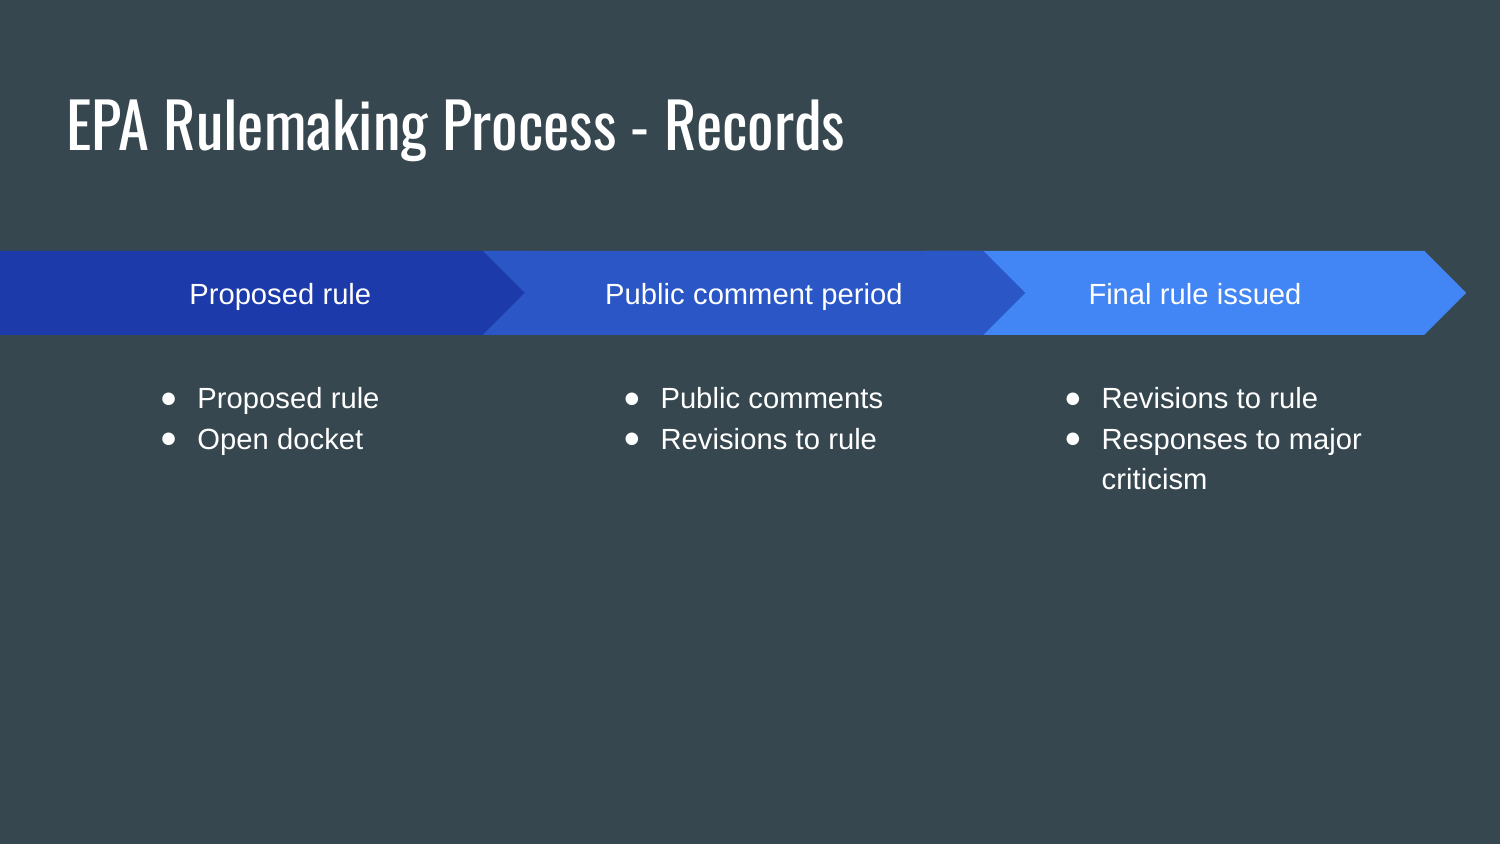

# EPA Rulemaking Process - Records
Public comment period
Public comments
Revisions to rule
Final rule issued
Revisions to rule
Responses to major criticism
Proposed rule
Proposed rule
Open docket